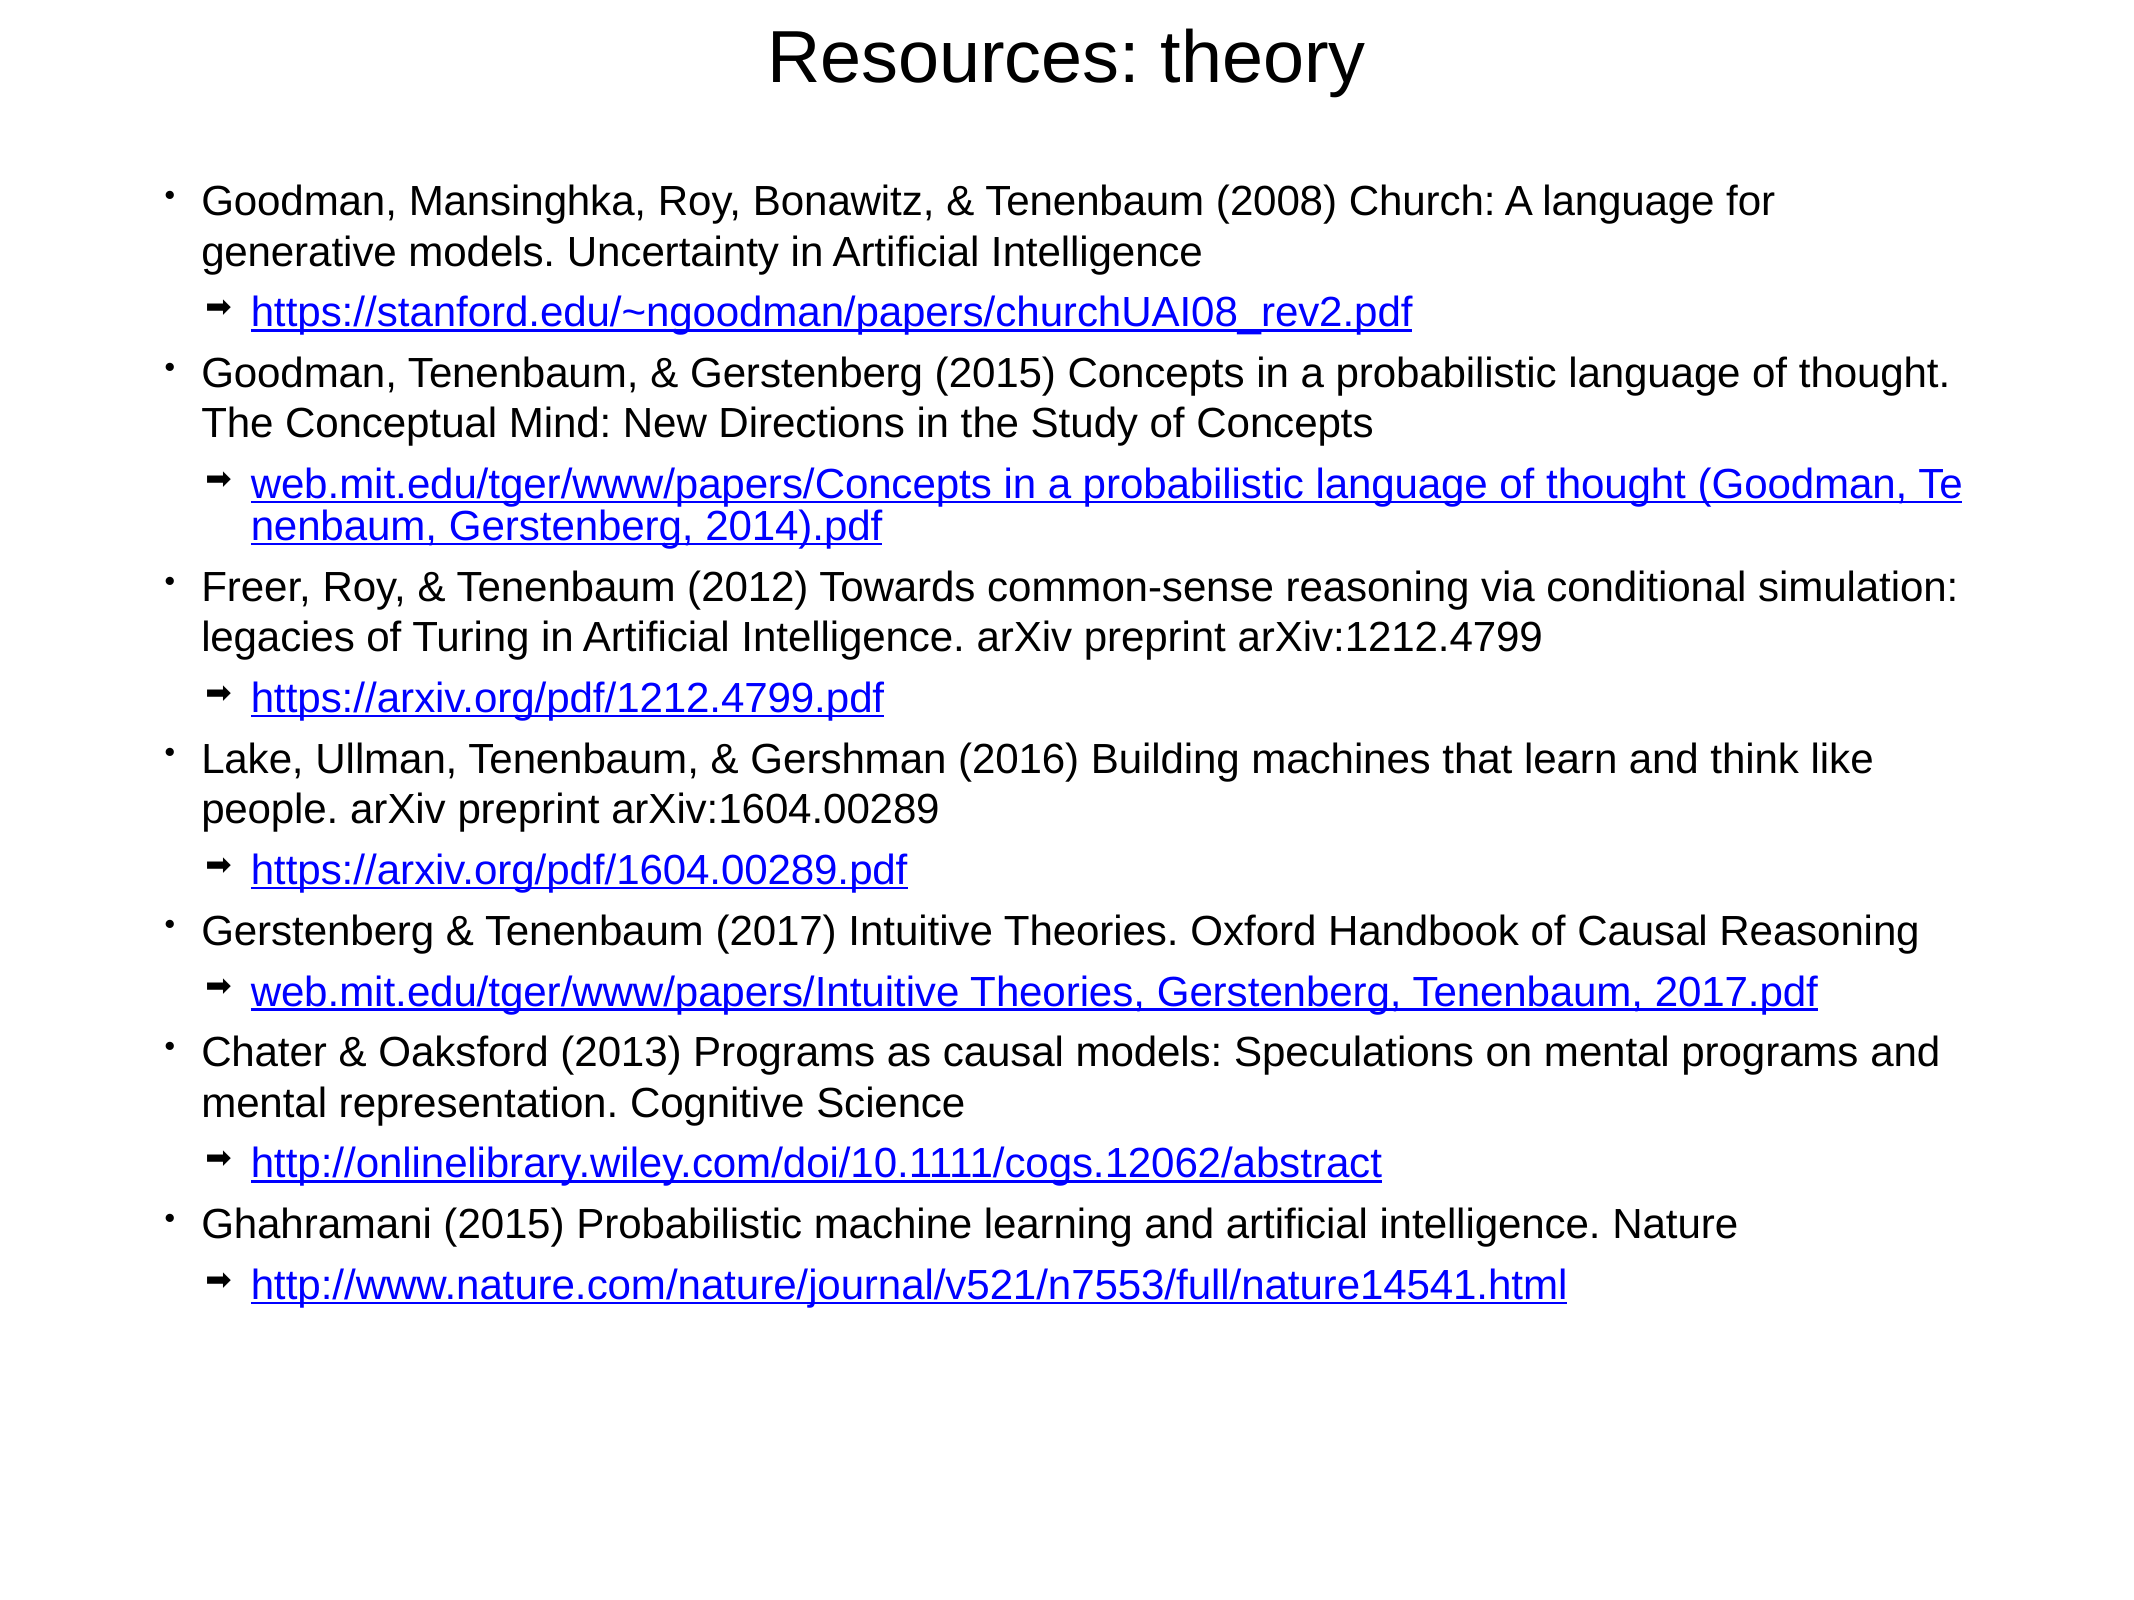

# Resources: theory
Goodman, Mansinghka, Roy, Bonawitz, & Tenenbaum (2008) Church: A language for generative models. Uncertainty in Artificial Intelligence
https://stanford.edu/~ngoodman/papers/churchUAI08_rev2.pdf
Goodman, Tenenbaum, & Gerstenberg (2015) Concepts in a probabilistic language of thought. The Conceptual Mind: New Directions in the Study of Concepts
web.mit.edu/tger/www/papers/Concepts in a probabilistic language of thought (Goodman, Tenenbaum, Gerstenberg, 2014).pdf
Freer, Roy, & Tenenbaum (2012) Towards common-sense reasoning via conditional simulation: legacies of Turing in Artificial Intelligence. arXiv preprint arXiv:1212.4799
https://arxiv.org/pdf/1212.4799.pdf
Lake, Ullman, Tenenbaum, & Gershman (2016) Building machines that learn and think like people. arXiv preprint arXiv:1604.00289
https://arxiv.org/pdf/1604.00289.pdf
Gerstenberg & Tenenbaum (2017) Intuitive Theories. Oxford Handbook of Causal Reasoning
web.mit.edu/tger/www/papers/Intuitive Theories, Gerstenberg, Tenenbaum, 2017.pdf
Chater & Oaksford (2013) Programs as causal models: Speculations on mental programs and mental representation. Cognitive Science
http://onlinelibrary.wiley.com/doi/10.1111/cogs.12062/abstract
Ghahramani (2015) Probabilistic machine learning and artificial intelligence. Nature
http://www.nature.com/nature/journal/v521/n7553/full/nature14541.html